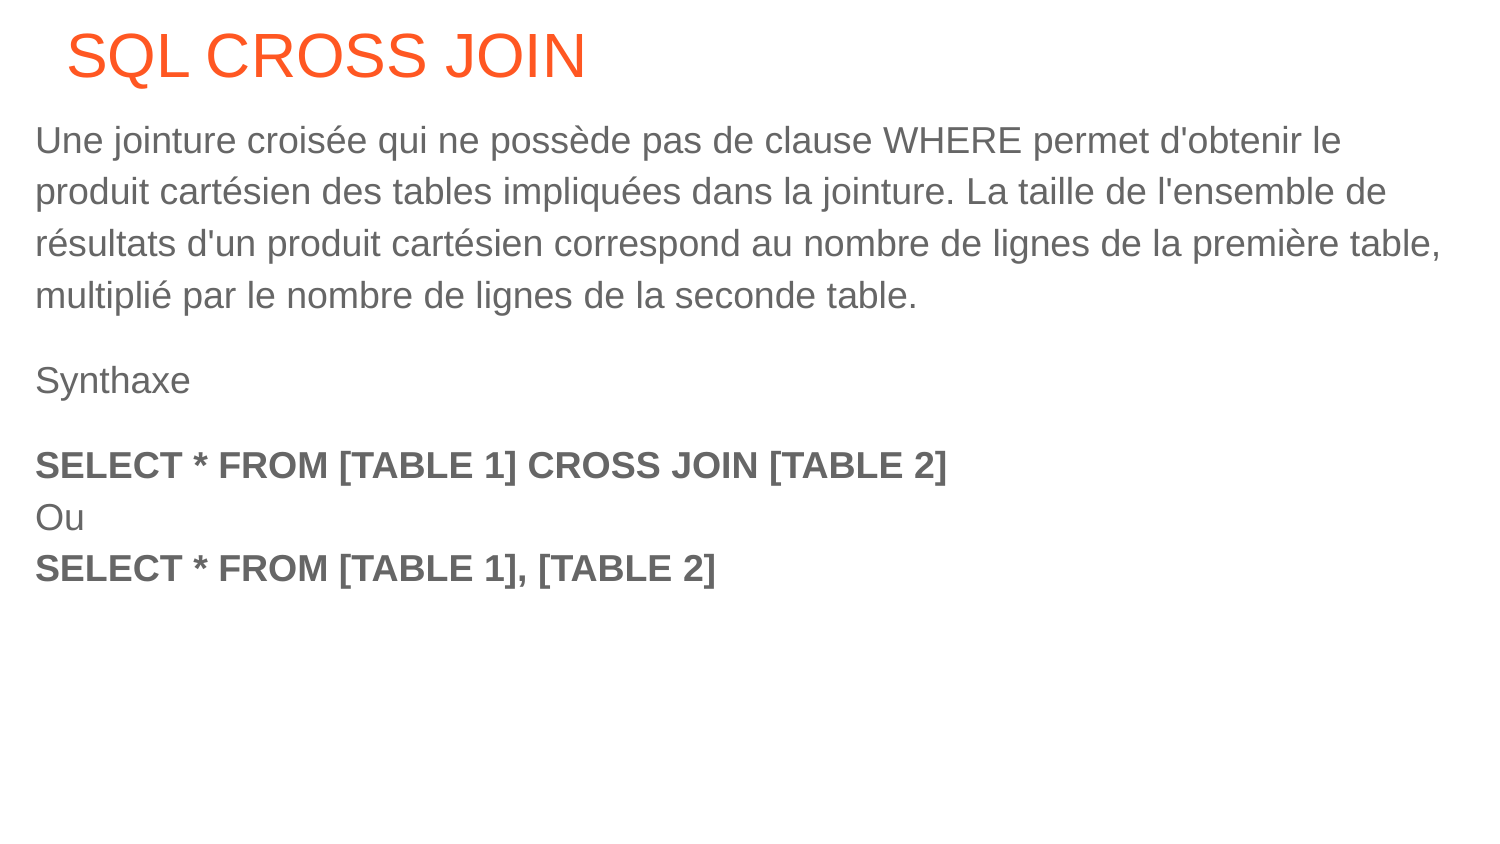

# SQL CROSS JOIN
Une jointure croisée qui ne possède pas de clause WHERE permet d'obtenir le produit cartésien des tables impliquées dans la jointure. La taille de l'ensemble de résultats d'un produit cartésien correspond au nombre de lignes de la première table, multiplié par le nombre de lignes de la seconde table.
Synthaxe
SELECT * FROM [TABLE 1] CROSS JOIN [TABLE 2]
Ou
SELECT * FROM [TABLE 1], [TABLE 2]